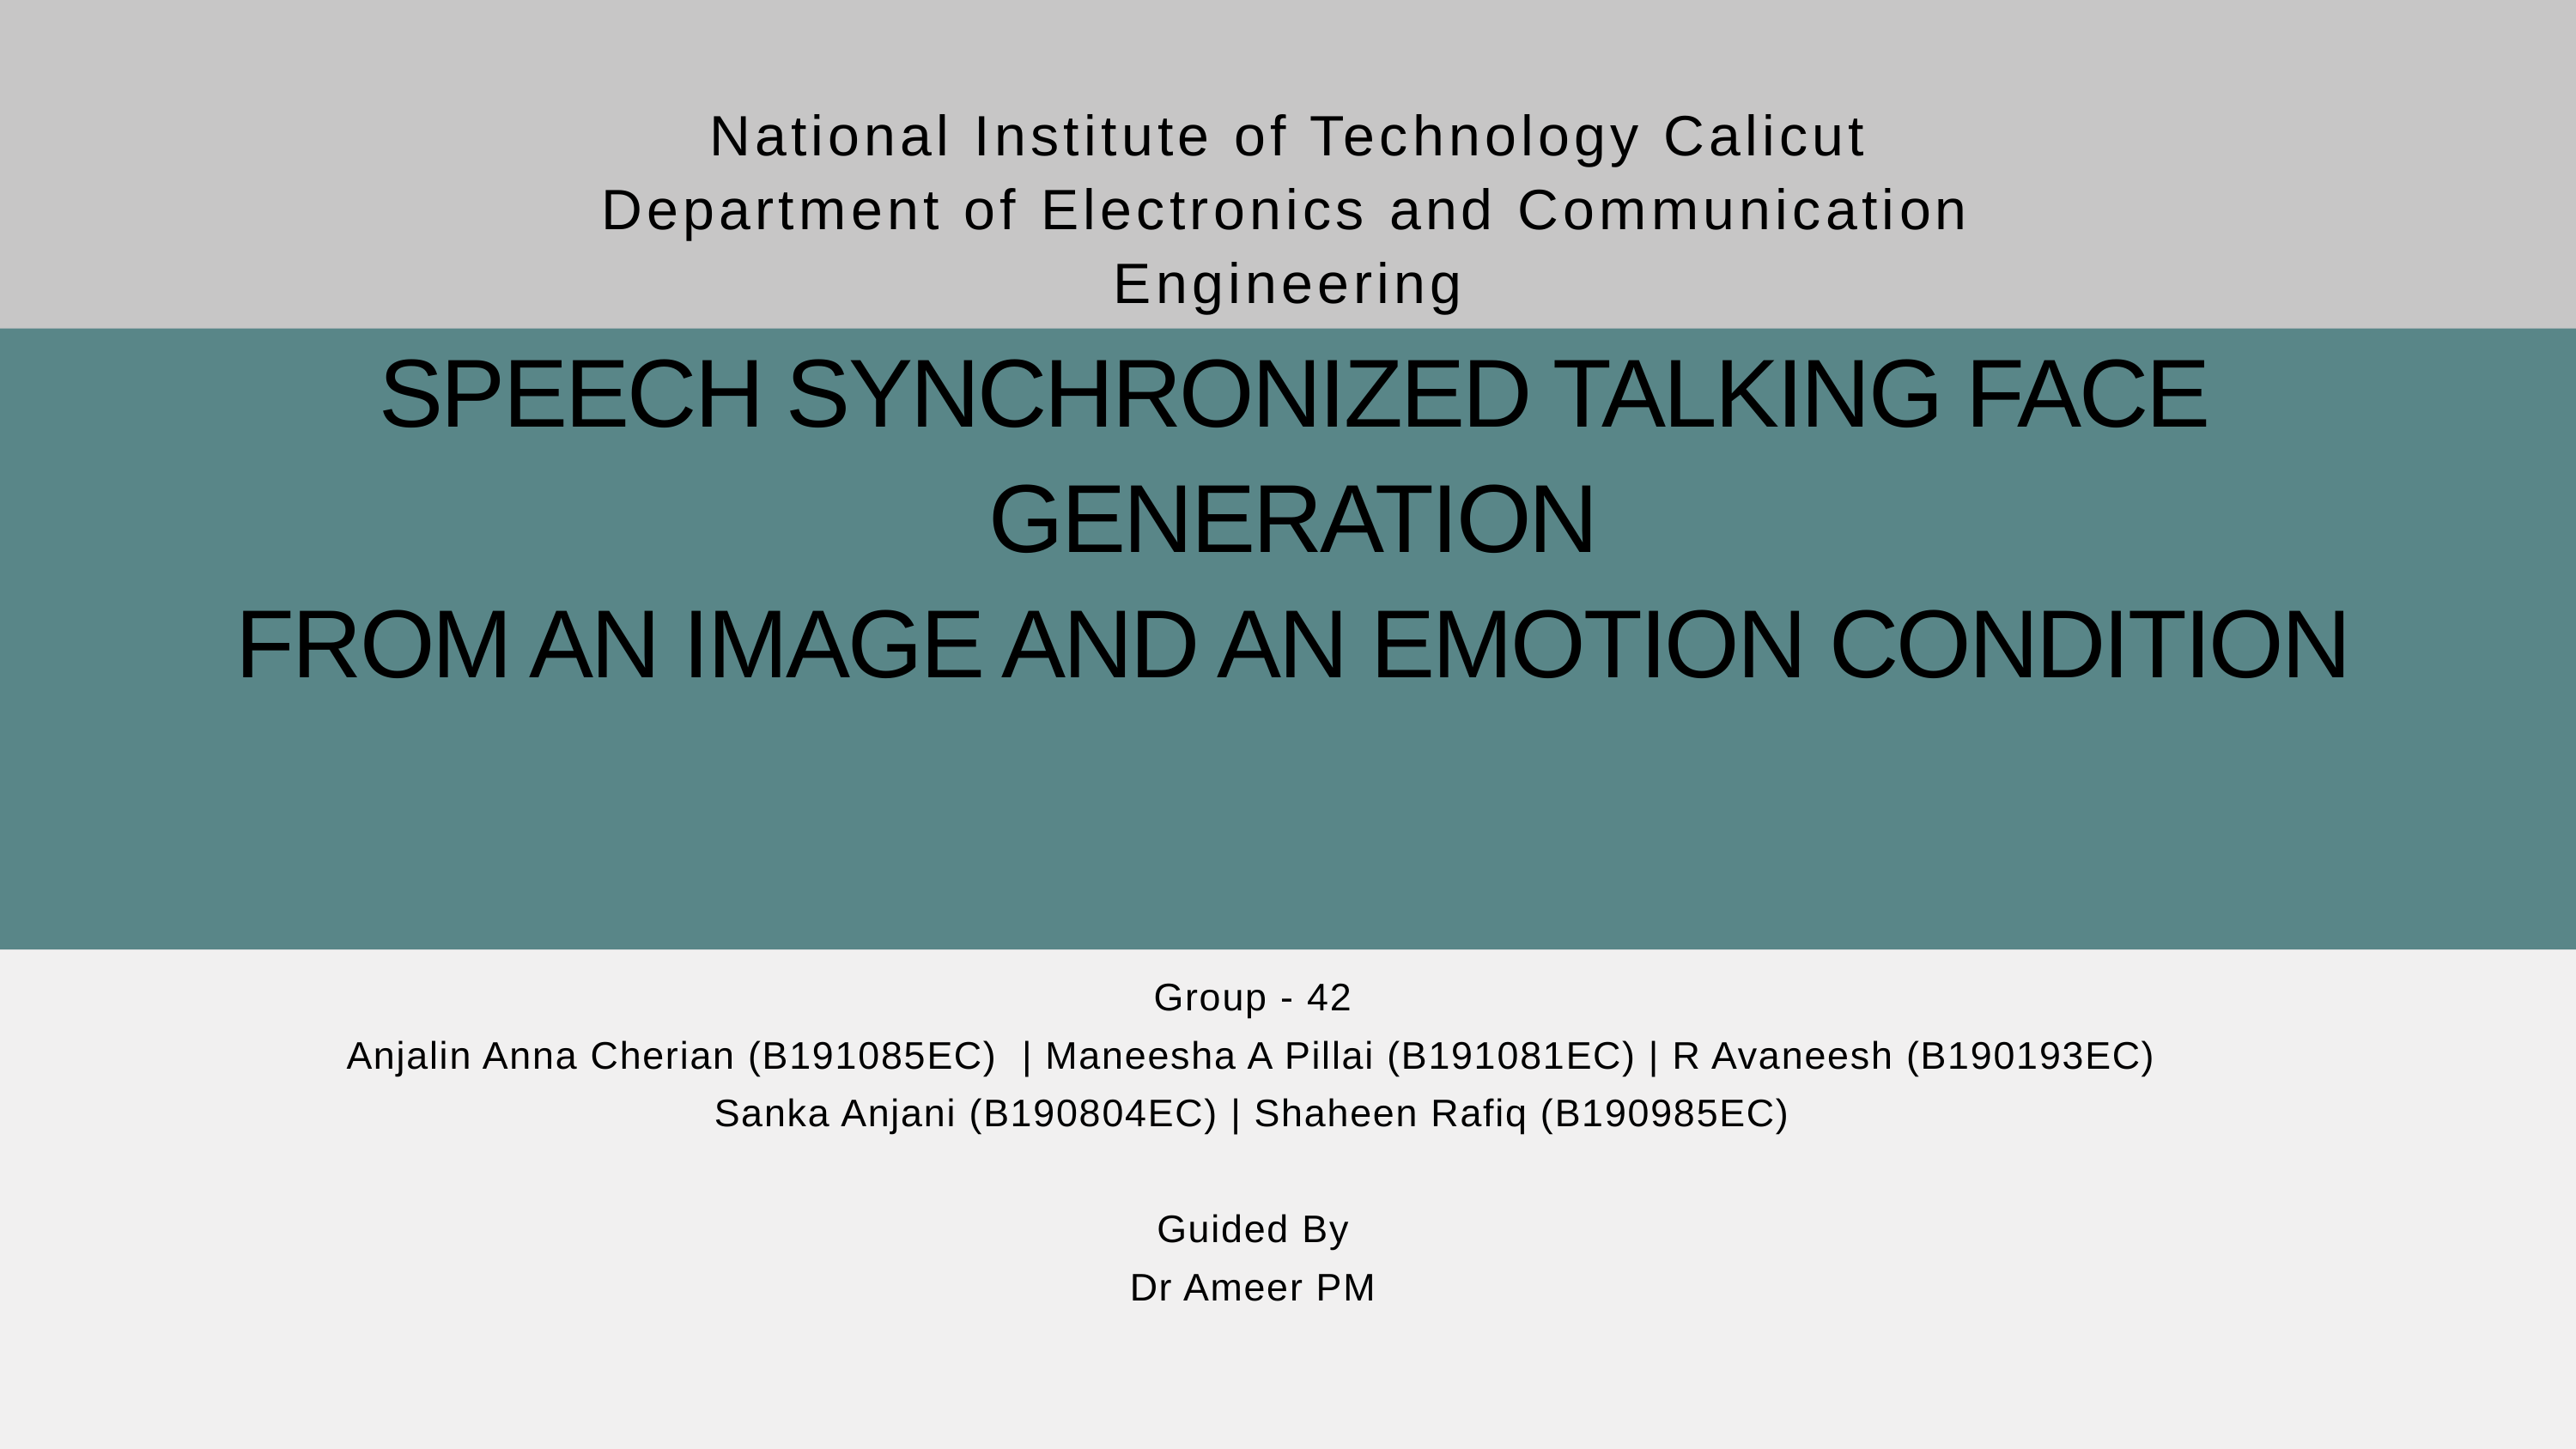

National Institute of Technology Calicut
Department of Electronics and Communication Engineering

SPEECH SYNCHRONIZED TALKING FACE GENERATION
FROM AN IMAGE AND AN EMOTION CONDITION

Group - 42
Anjalin Anna Cherian (B191085EC)  | Maneesha A Pillai (B191081EC) | R Avaneesh (B190193EC)
Sanka Anjani (B190804EC) | Shaheen Rafiq (B190985EC)

Guided By
Dr Ameer PM